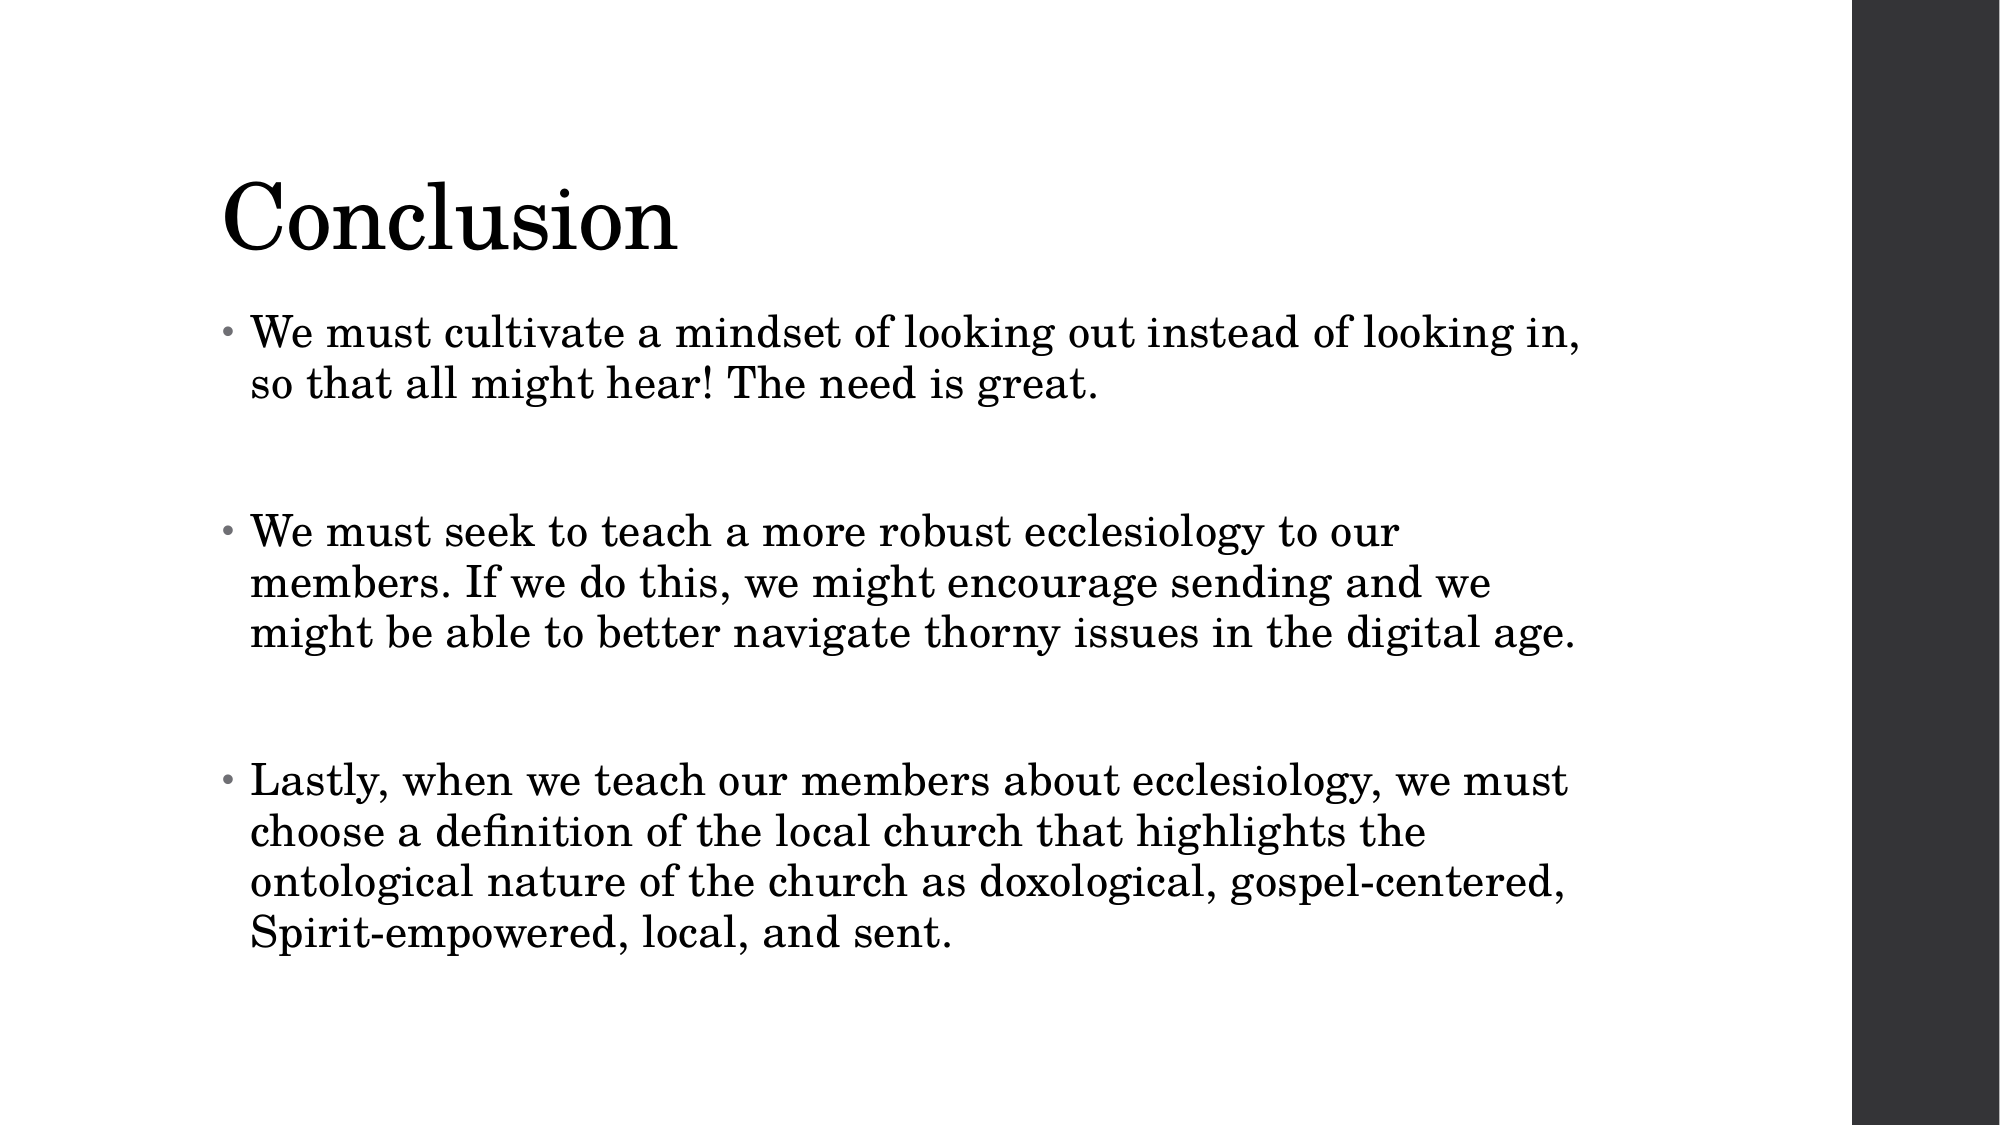

# Conclusion
We must cultivate a mindset of looking out instead of looking in, so that all might hear! The need is great.

We must seek to teach a more robust ecclesiology to our members. If we do this, we might encourage sending and we might be able to better navigate thorny issues in the digital age.

Lastly, when we teach our members about ecclesiology, we must choose a definition of the local church that highlights the ontological nature of the church as doxological, gospel-centered, Spirit-empowered, local, and sent.